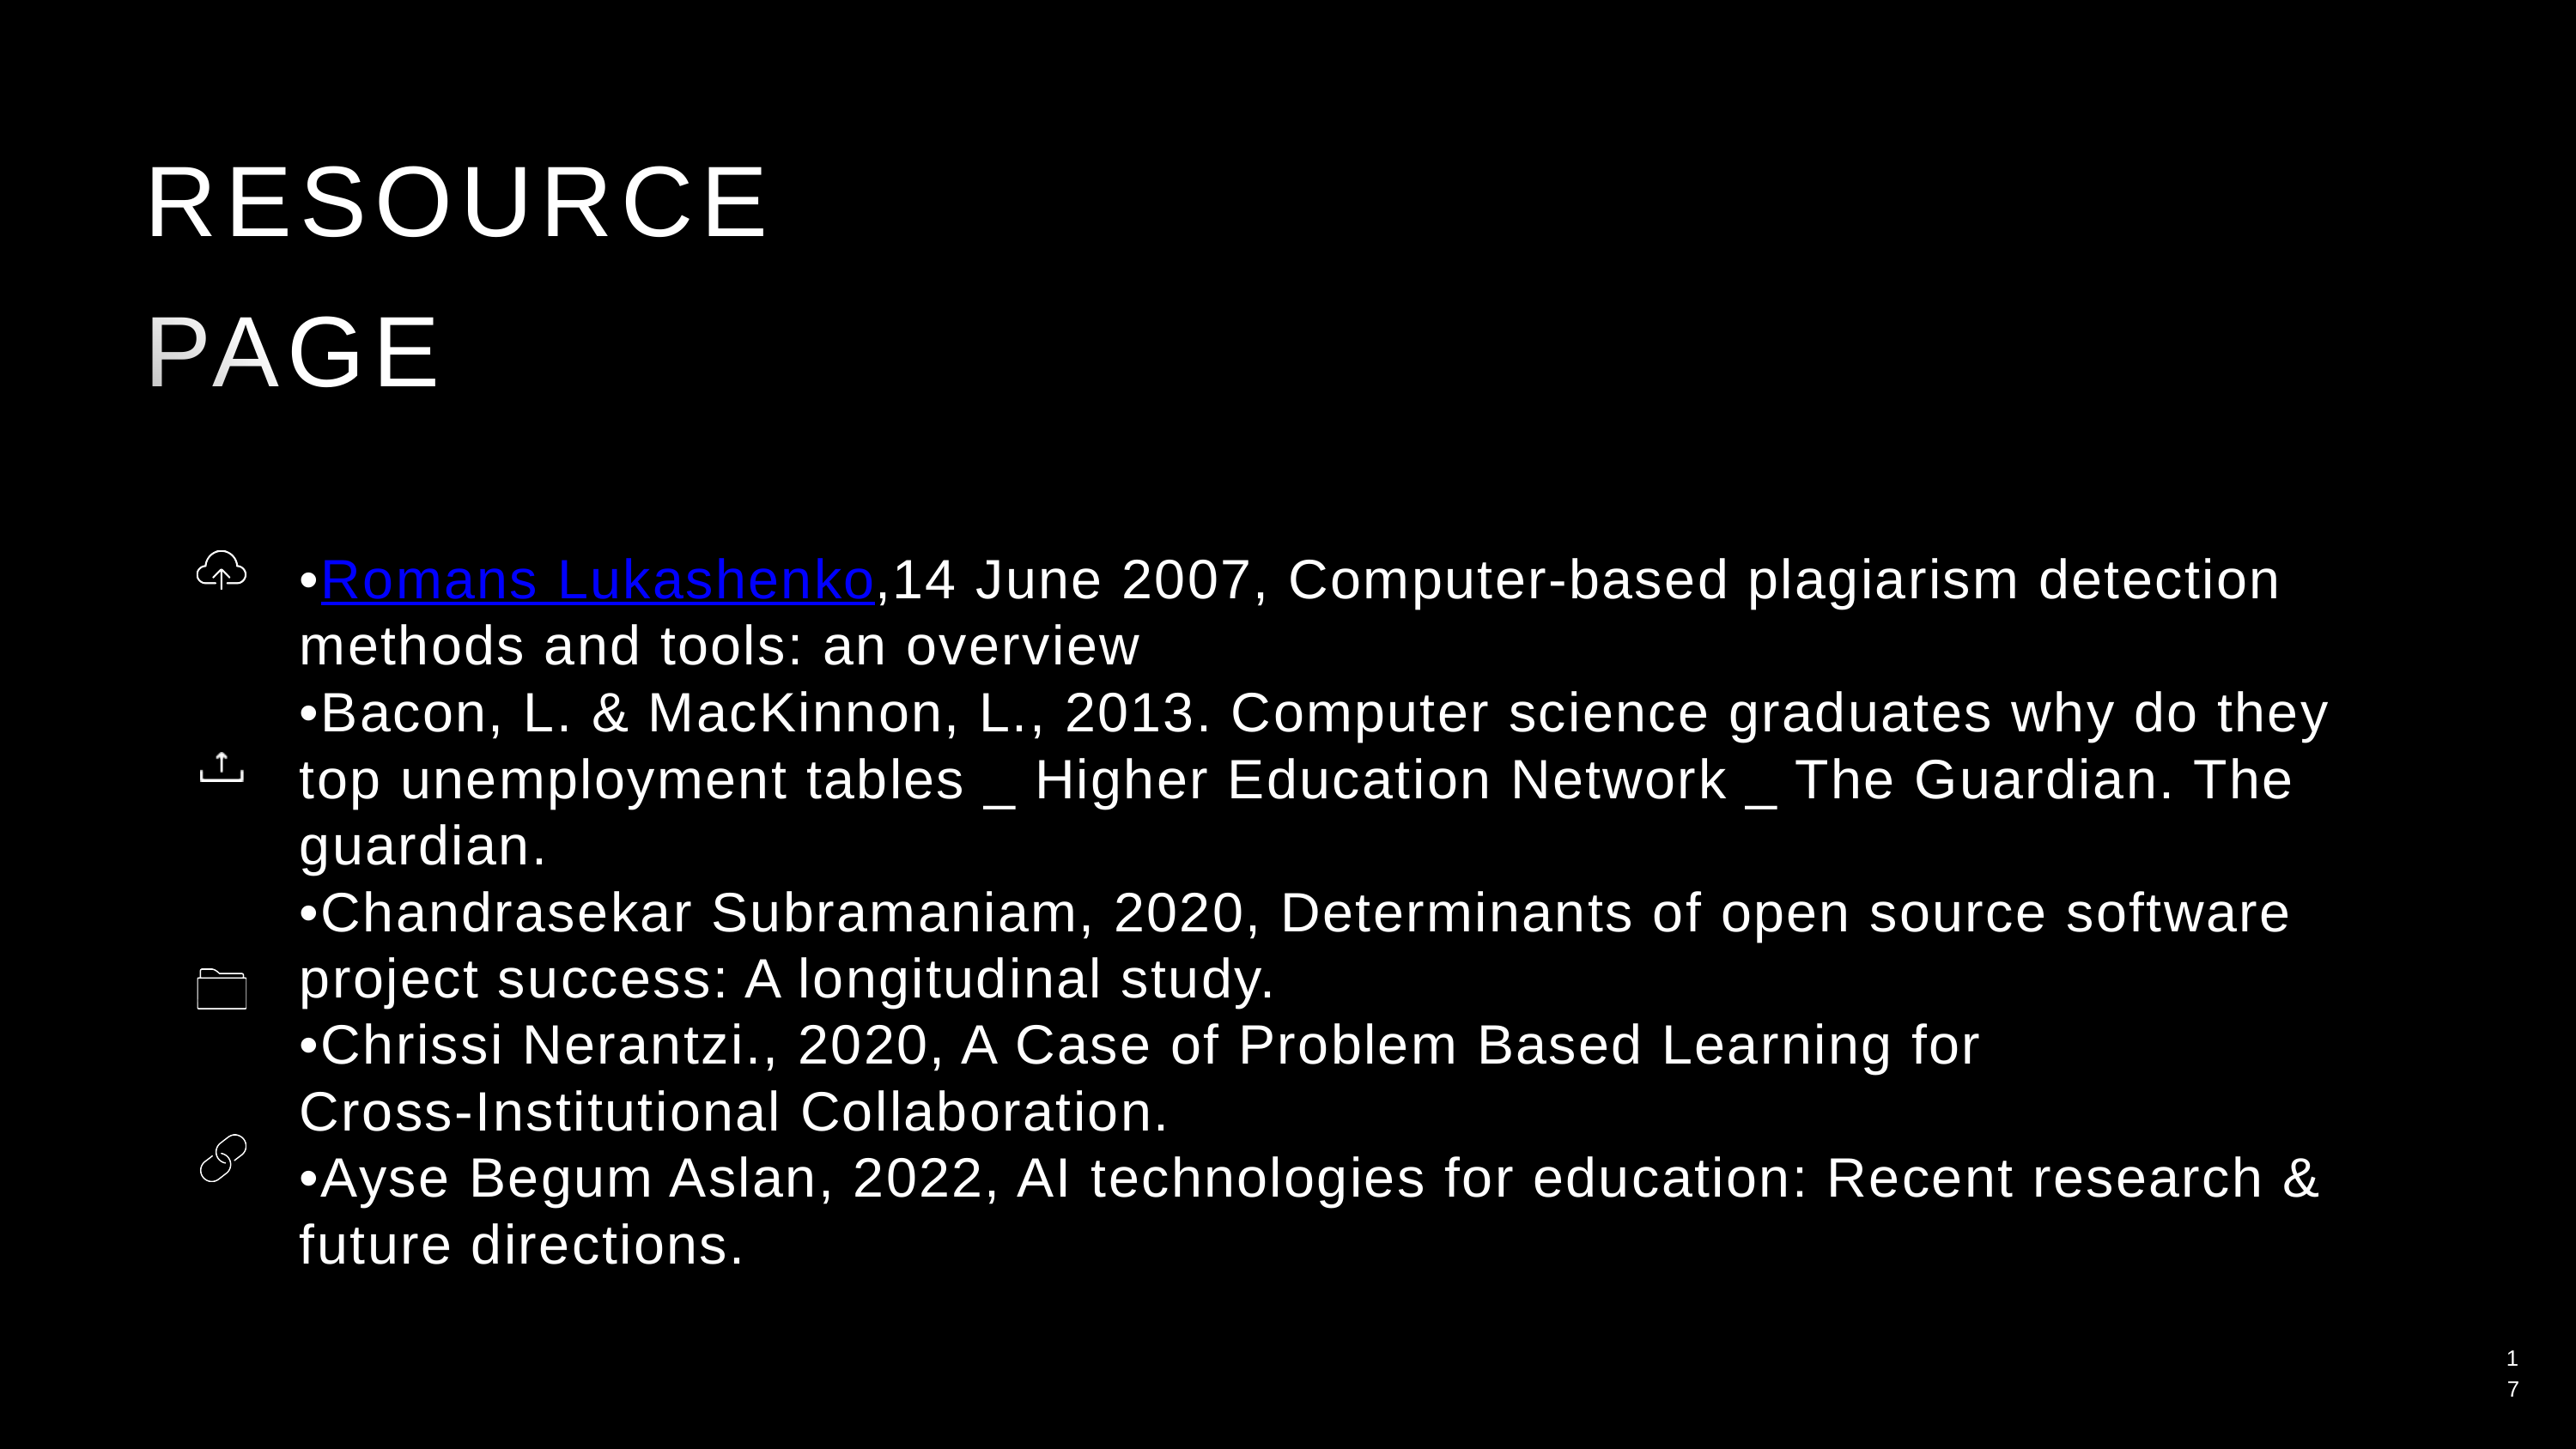

RESOURCE
PAGE

•Romans Lukashenko,14 June 2007, Computer-based plagiarism detection methods and tools: an overview
•Bacon, L. & MacKinnon, L., 2013. Computer science graduates why do they top unemployment tables _ Higher Education Network _ The Guardian. The guardian.
•Chandrasekar Subramaniam, 2020, Determinants of open source software project success: A longitudinal study.
•Chrissi Nerantzi., 2020, A Case of Problem Based Learning for Cross‑Institutional Collaboration.
•Ayse Begum Aslan, 2022, AI technologies for education: Recent research & future directions.

17